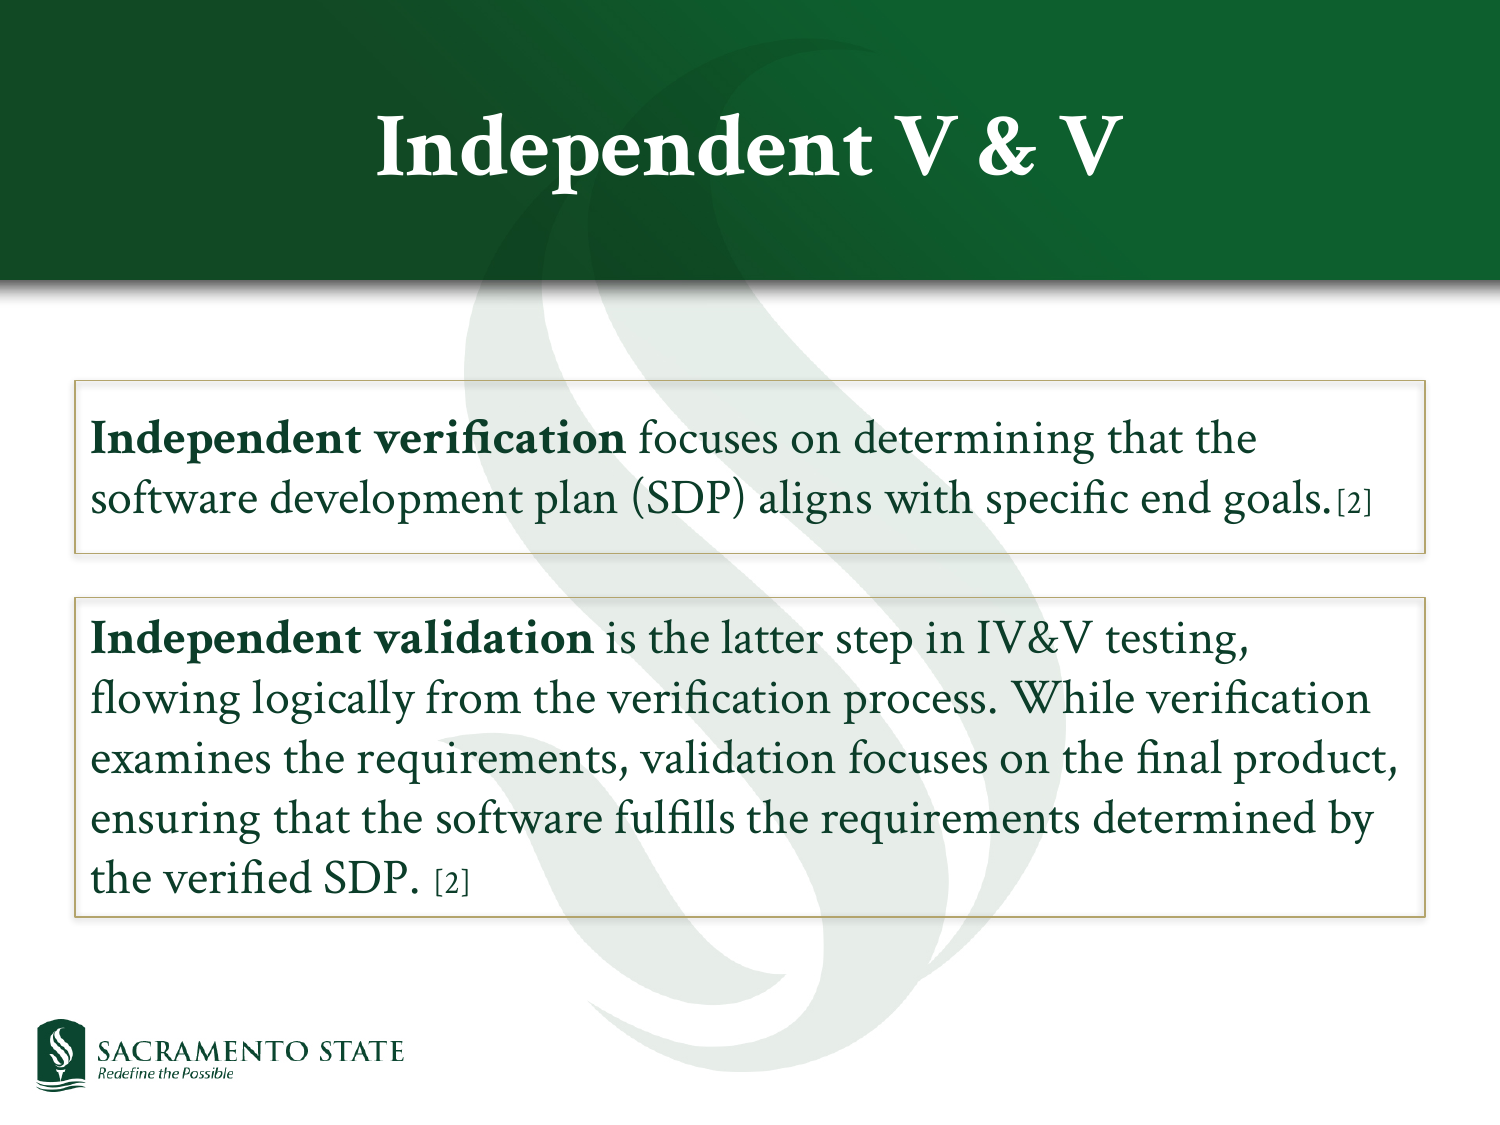

# Independent V & V

Independent verification focuses on determining that the software development plan (SDP) aligns with specific end goals.[2]

Independent validation is the latter step in IV&V testing, flowing logically from the verification process. While verification examines the requirements, validation focuses on the final product, ensuring that the software fulfills the requirements determined by the verified SDP. [2]